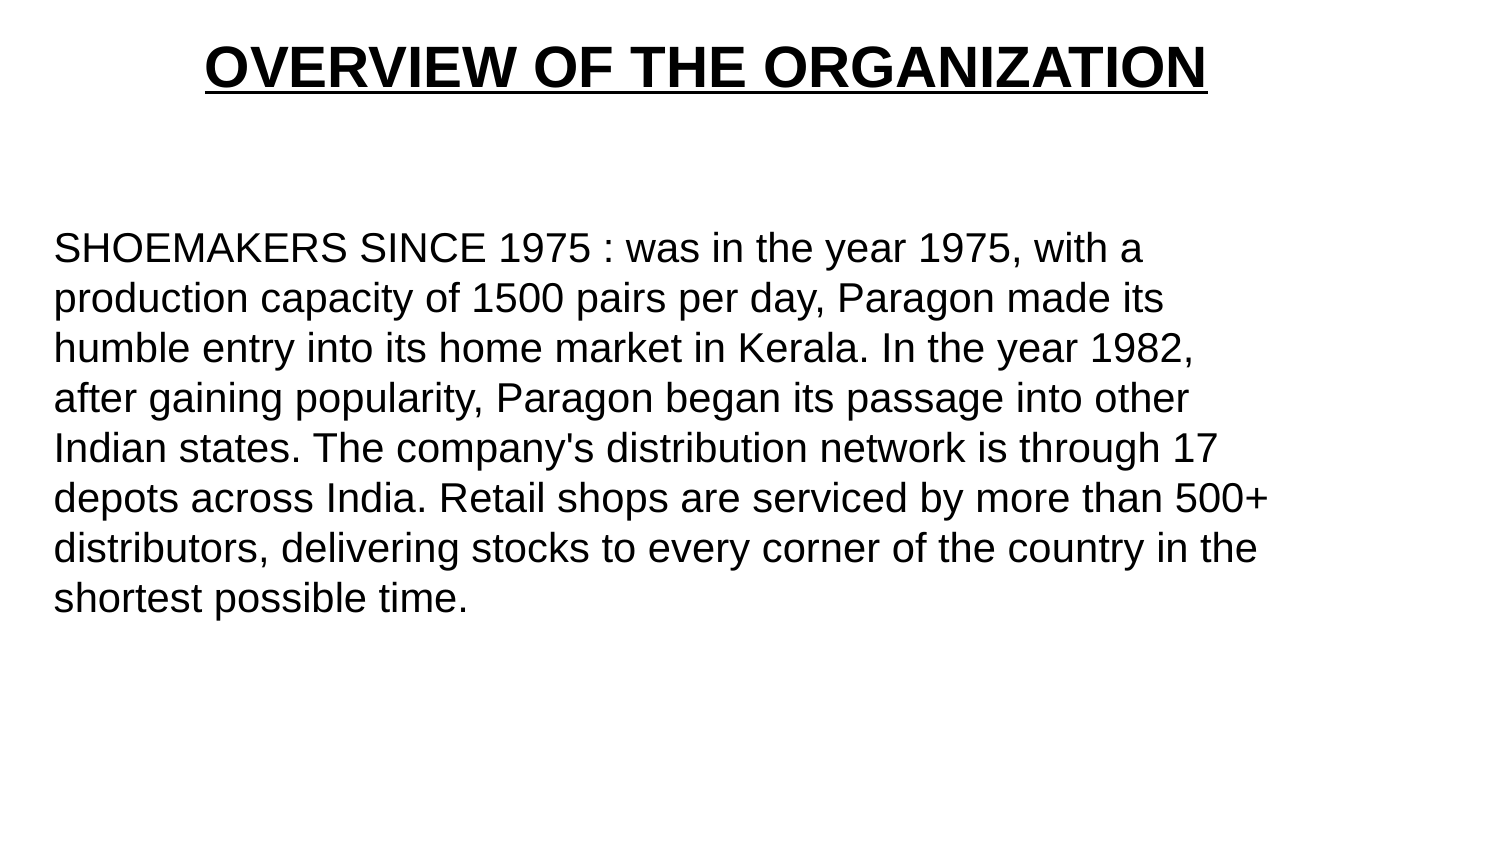

OVERVIEW OF THE ORGANIZATION
SHOEMAKERS SINCE 1975 : was in the year 1975, with a production capacity of 1500 pairs per day, Paragon made its humble entry into its home market in Kerala. In the year 1982, after gaining popularity, Paragon began its passage into other Indian states. The company's distribution network is through 17 depots across India. Retail shops are serviced by more than 500+ distributors, delivering stocks to every corner of the country in the shortest possible time.